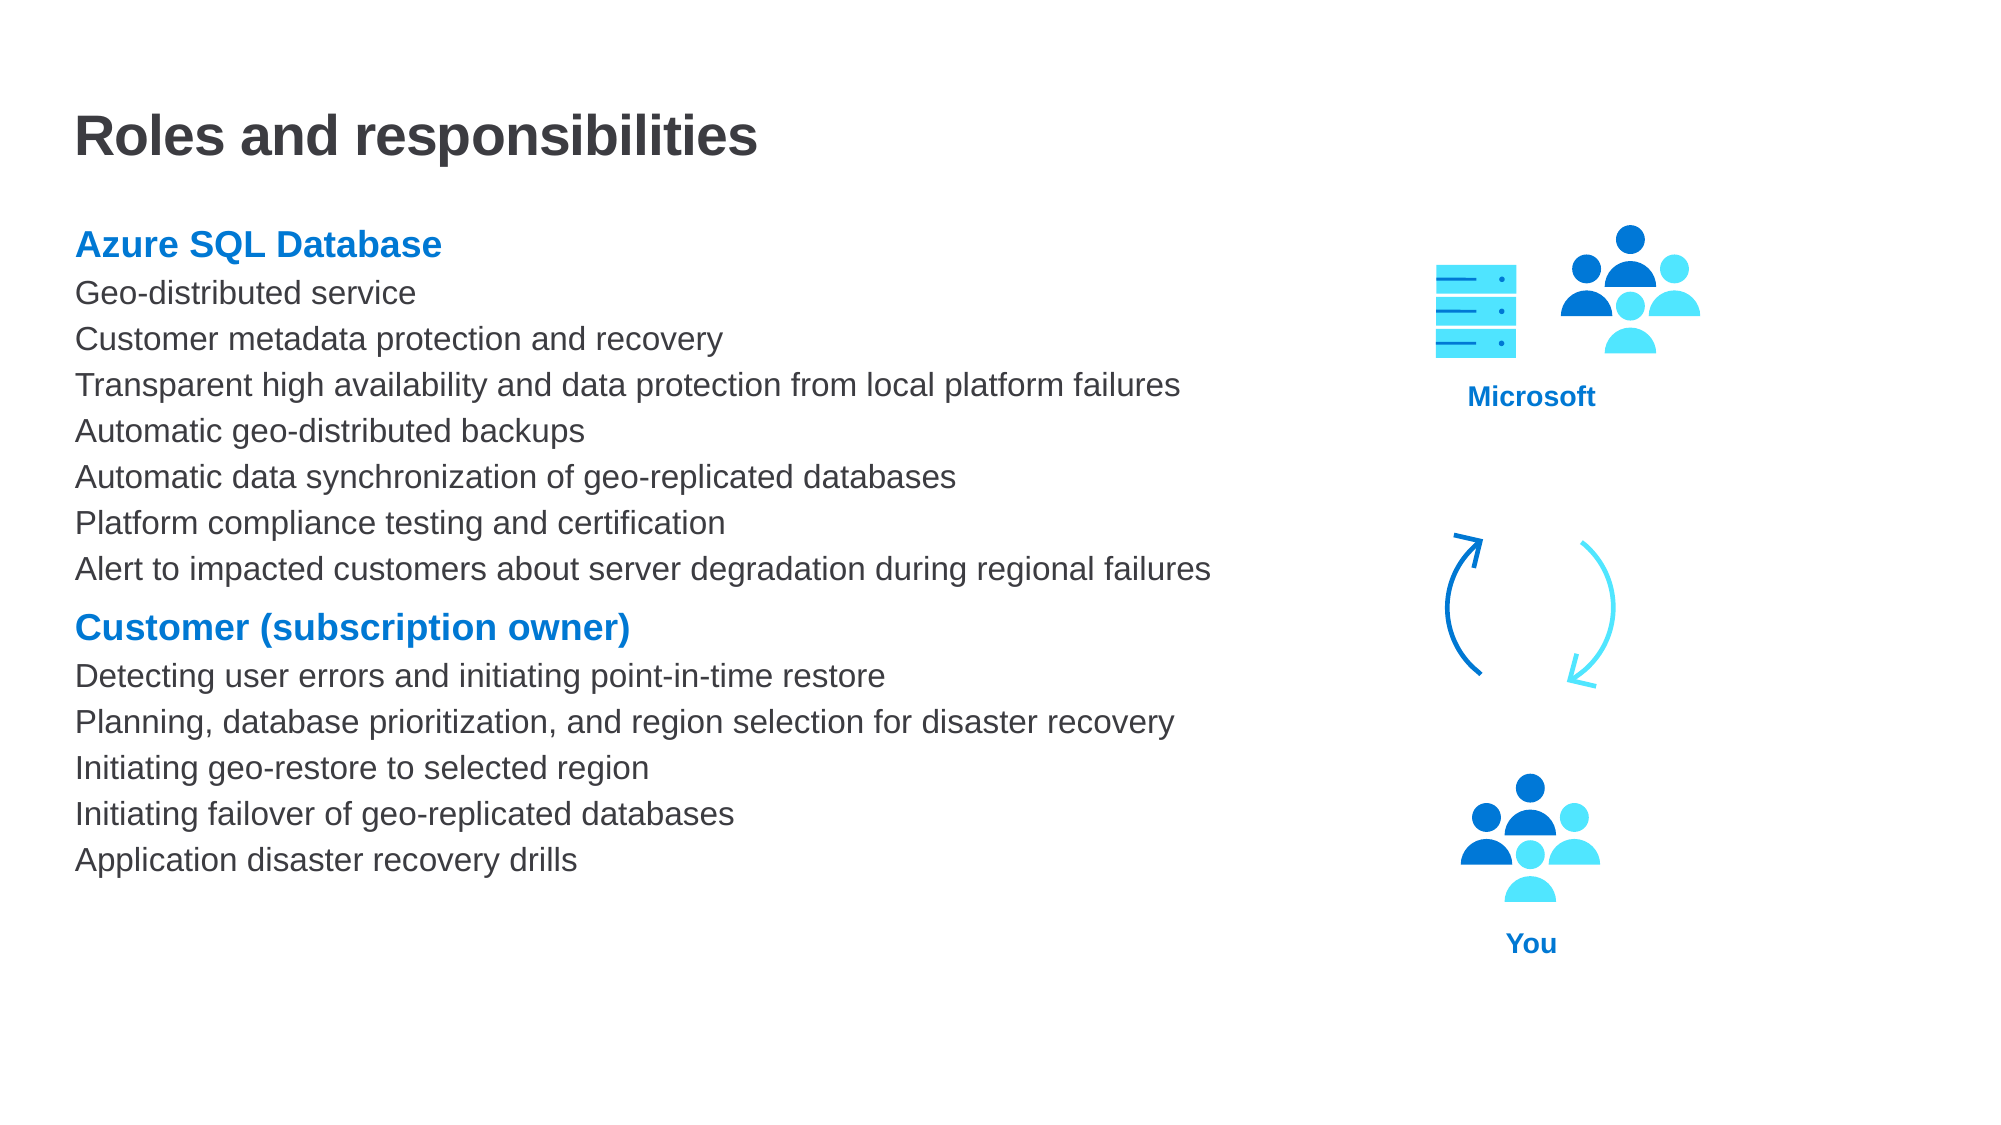

# Roles and responsibilities

Azure SQL Database
Geo-distributed service
Customer metadata protection and recovery
Transparent high availability and data protection from local platform failures
Automatic geo-distributed backups
Automatic data synchronization of geo-replicated databases
Platform compliance testing and certification
Alert to impacted customers about server degradation during regional failures
Customer (subscription owner)
Detecting user errors and initiating point-in-time restore
Planning, database prioritization, and region selection for disaster recovery
Initiating geo-restore to selected region
Initiating failover of geo-replicated databases
Application disaster recovery drills

Microsoft

You